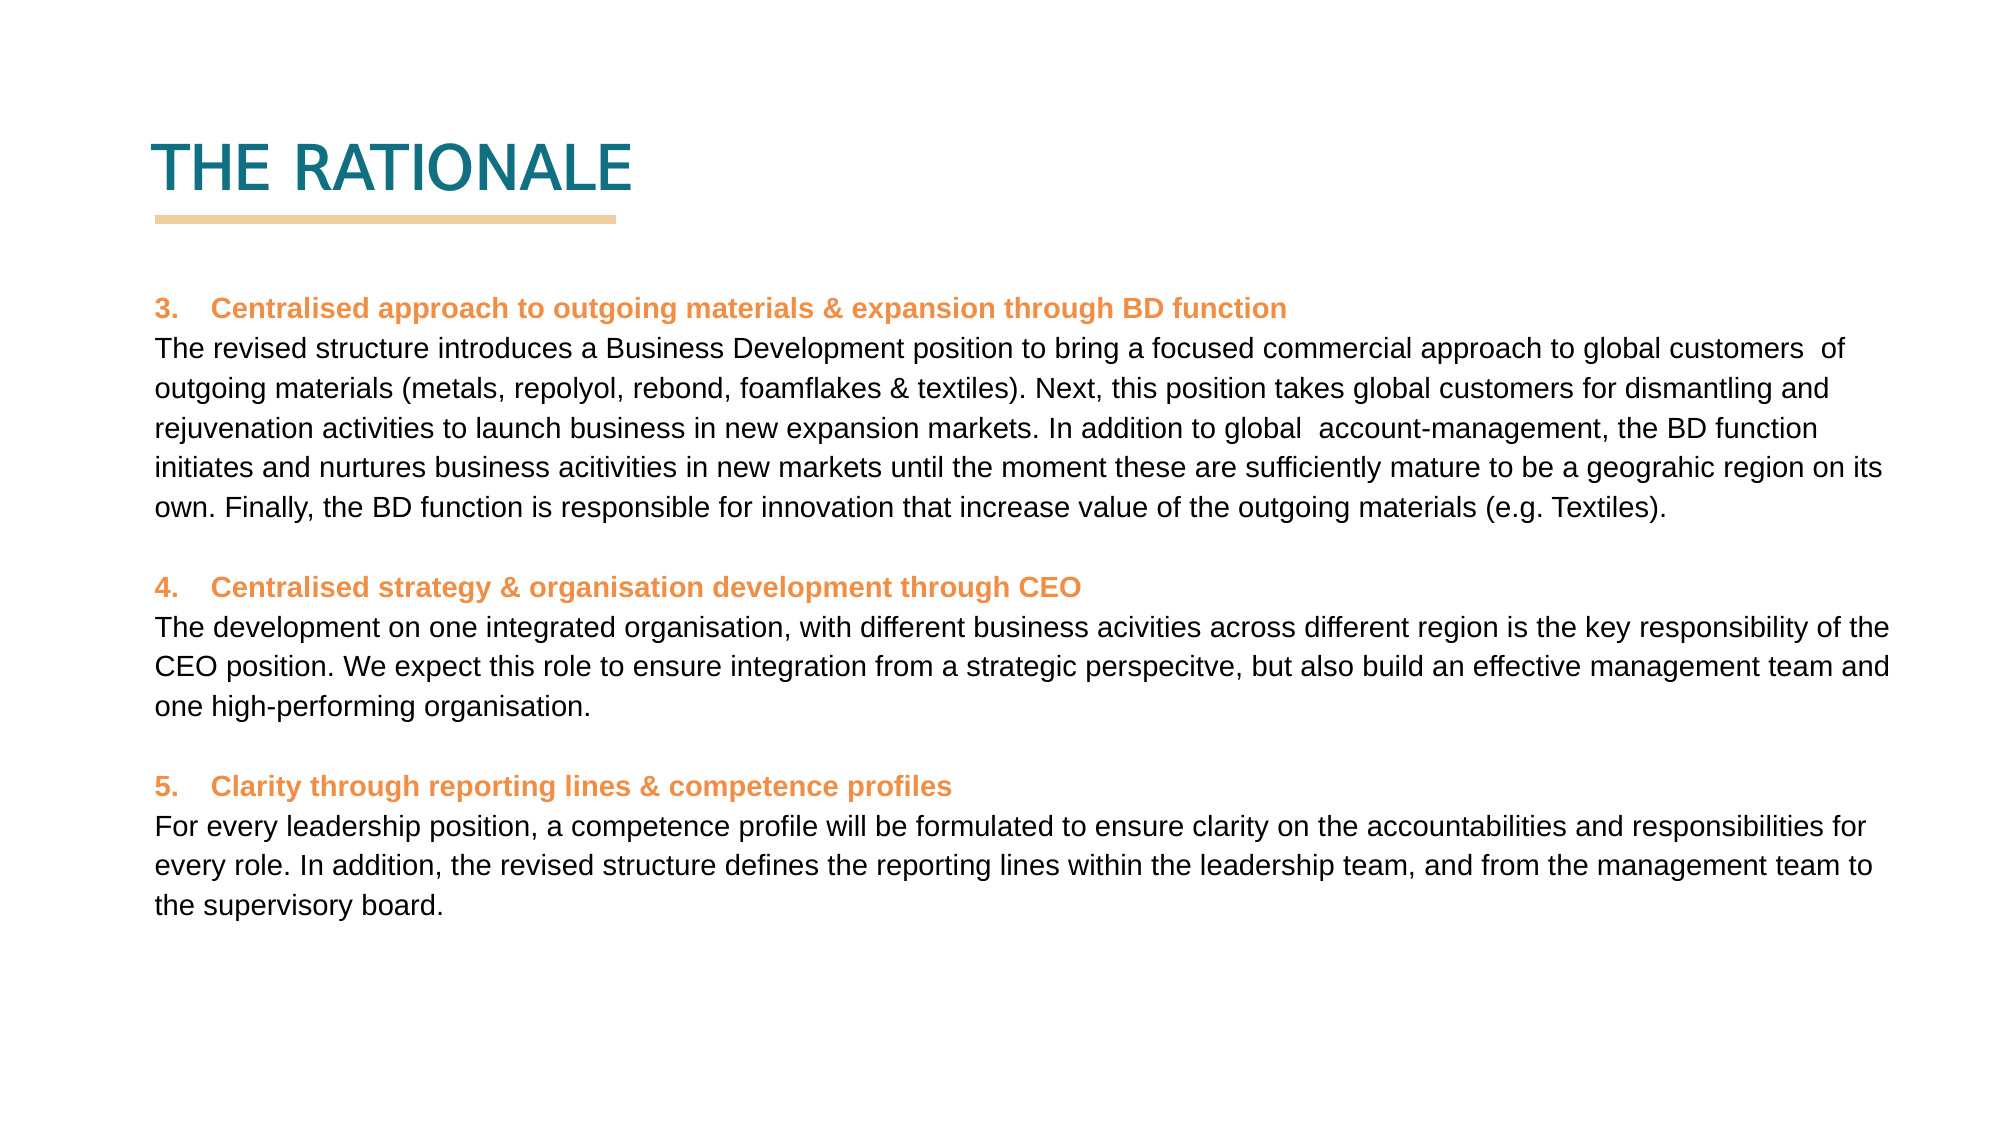

THE RATIONALE

Centralised approach to outgoing materials & expansion through BD function
The revised structure introduces a Business Development position to bring a focused commercial approach to global customers  of outgoing materials (metals, repolyol, rebond, foamflakes & textiles). Next, this position takes global customers for dismantling and rejuvenation activities to launch business in new expansion markets. In addition to global  account-management, the BD function initiates and nurtures business acitivities in new markets until the moment these are sufficiently mature to be a geograhic region on its own. Finally, the BD function is responsible for innovation that increase value of the outgoing materials (e.g. Textiles).

Centralised strategy & organisation development through CEO
The development on one integrated organisation, with different business acivities across different region is the key responsibility of the CEO position. We expect this role to ensure integration from a strategic perspecitve, but also build an effective management team and one high-performing organisation.

Clarity through reporting lines & competence profiles
For every leadership position, a competence profile will be formulated to ensure clarity on the accountabilities and responsibilities for every role. In addition, the revised structure defines the reporting lines within the leadership team, and from the management team to the supervisory board.